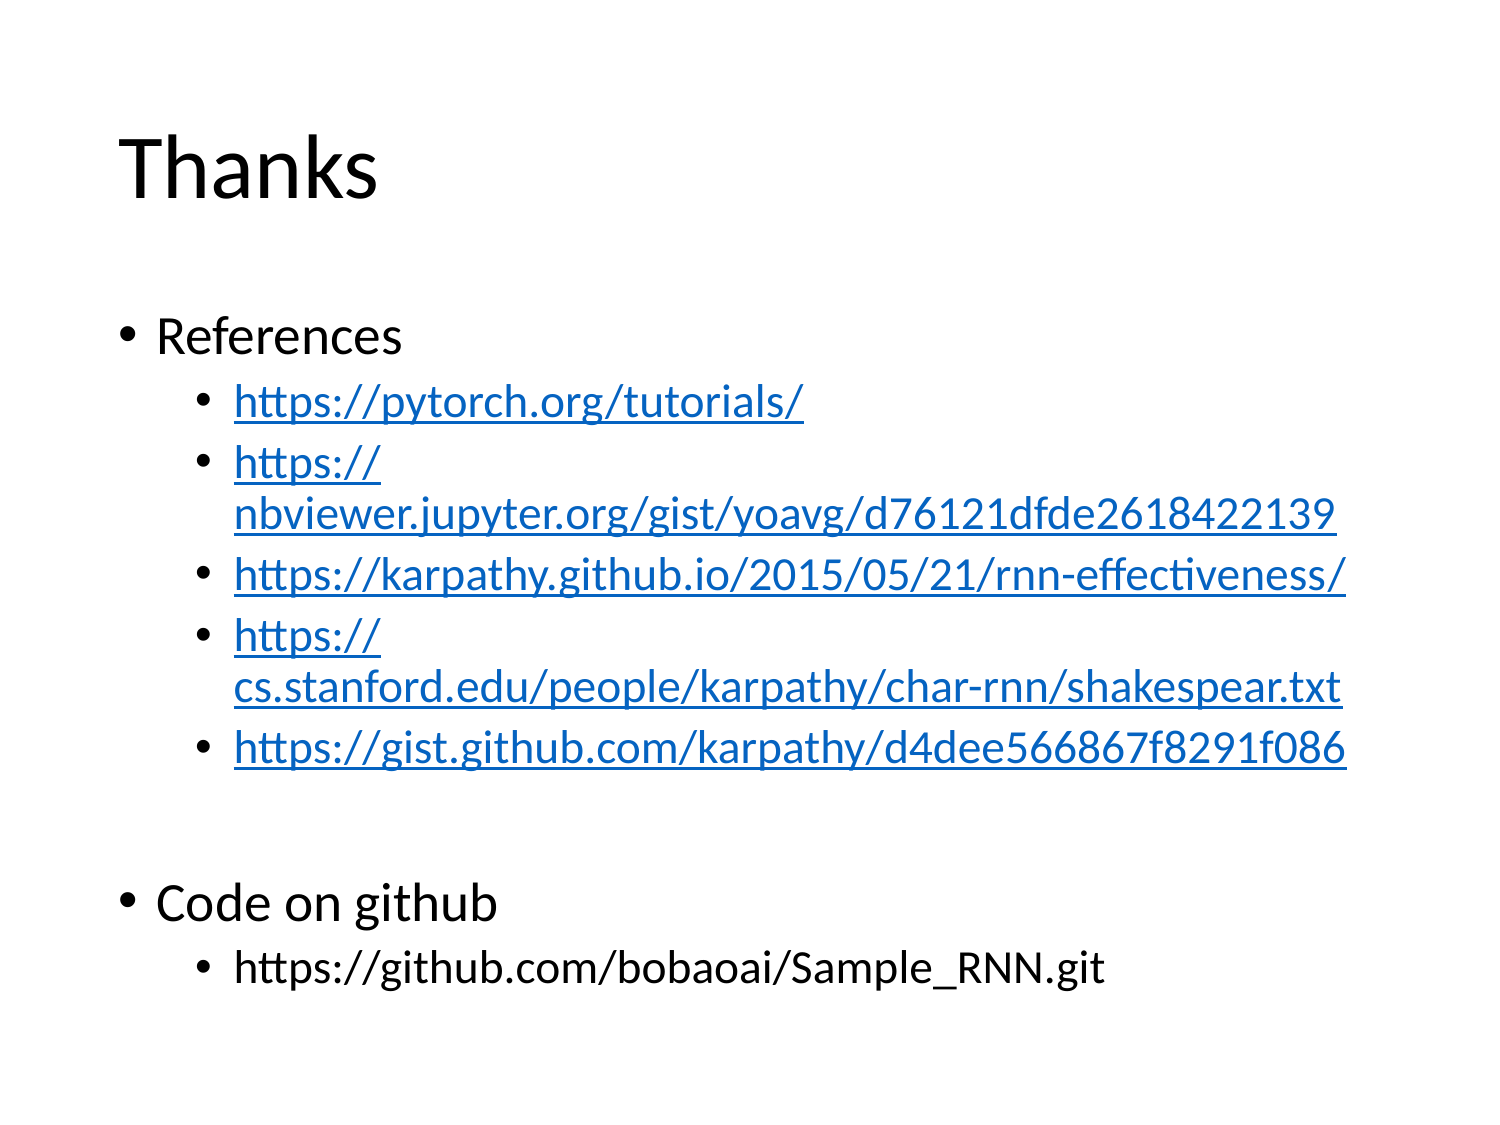

# Thanks
References
https://pytorch.org/tutorials/
https://nbviewer.jupyter.org/gist/yoavg/d76121dfde2618422139
https://karpathy.github.io/2015/05/21/rnn-effectiveness/
https://cs.stanford.edu/people/karpathy/char-rnn/shakespear.txt
https://gist.github.com/karpathy/d4dee566867f8291f086

Code on github
https://github.com/bobaoai/Sample_RNN.git